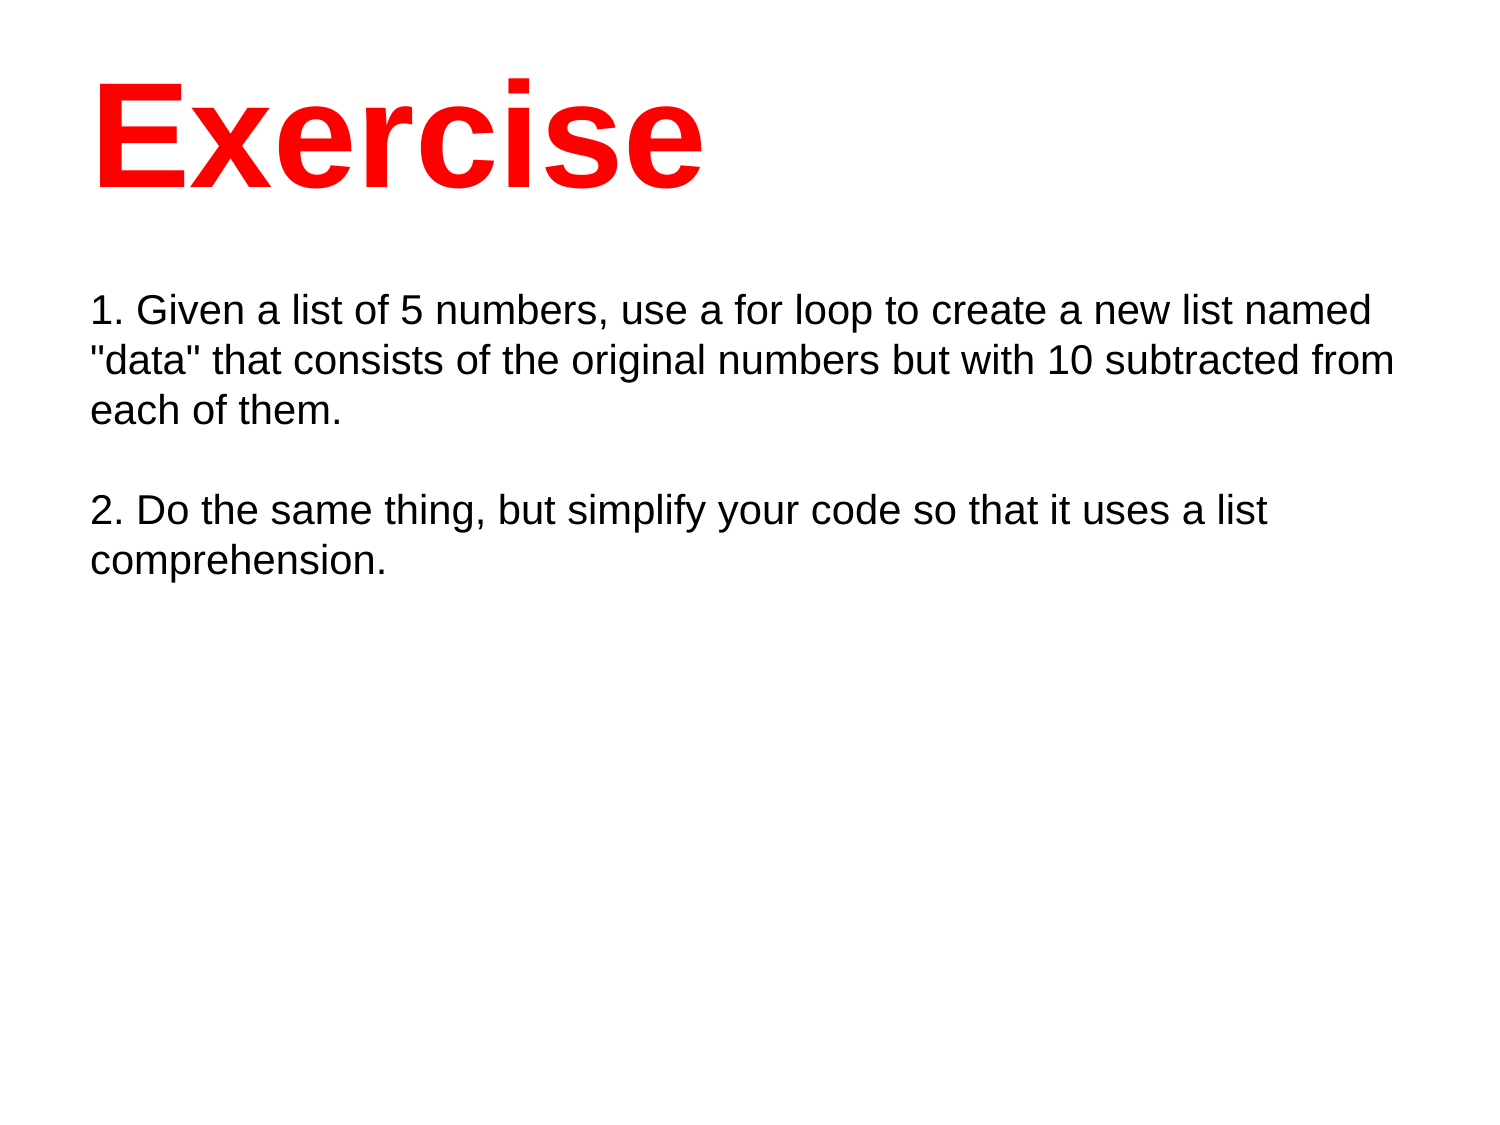

# Exercise
1. Given a list of 5 numbers, use a for loop to create a new list named "data" that consists of the original numbers but with 10 subtracted from each of them.

2. Do the same thing, but simplify your code so that it uses a list comprehension.